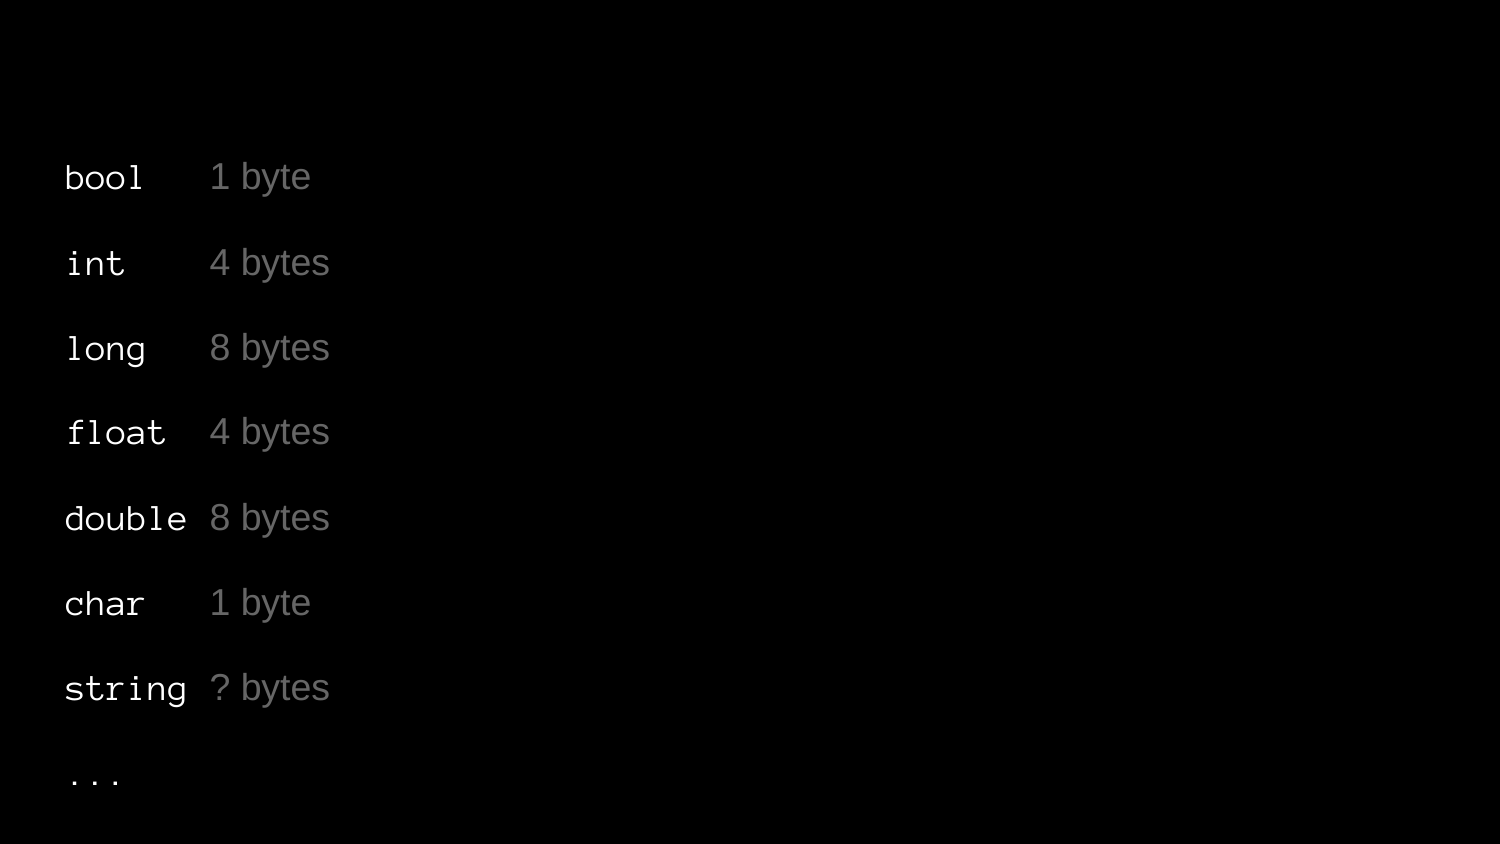

bool   1 byte
int    4 bytes
long   8 bytes
float  4 bytes
double 8 bytes
char   1 byte
string ? bytes
...